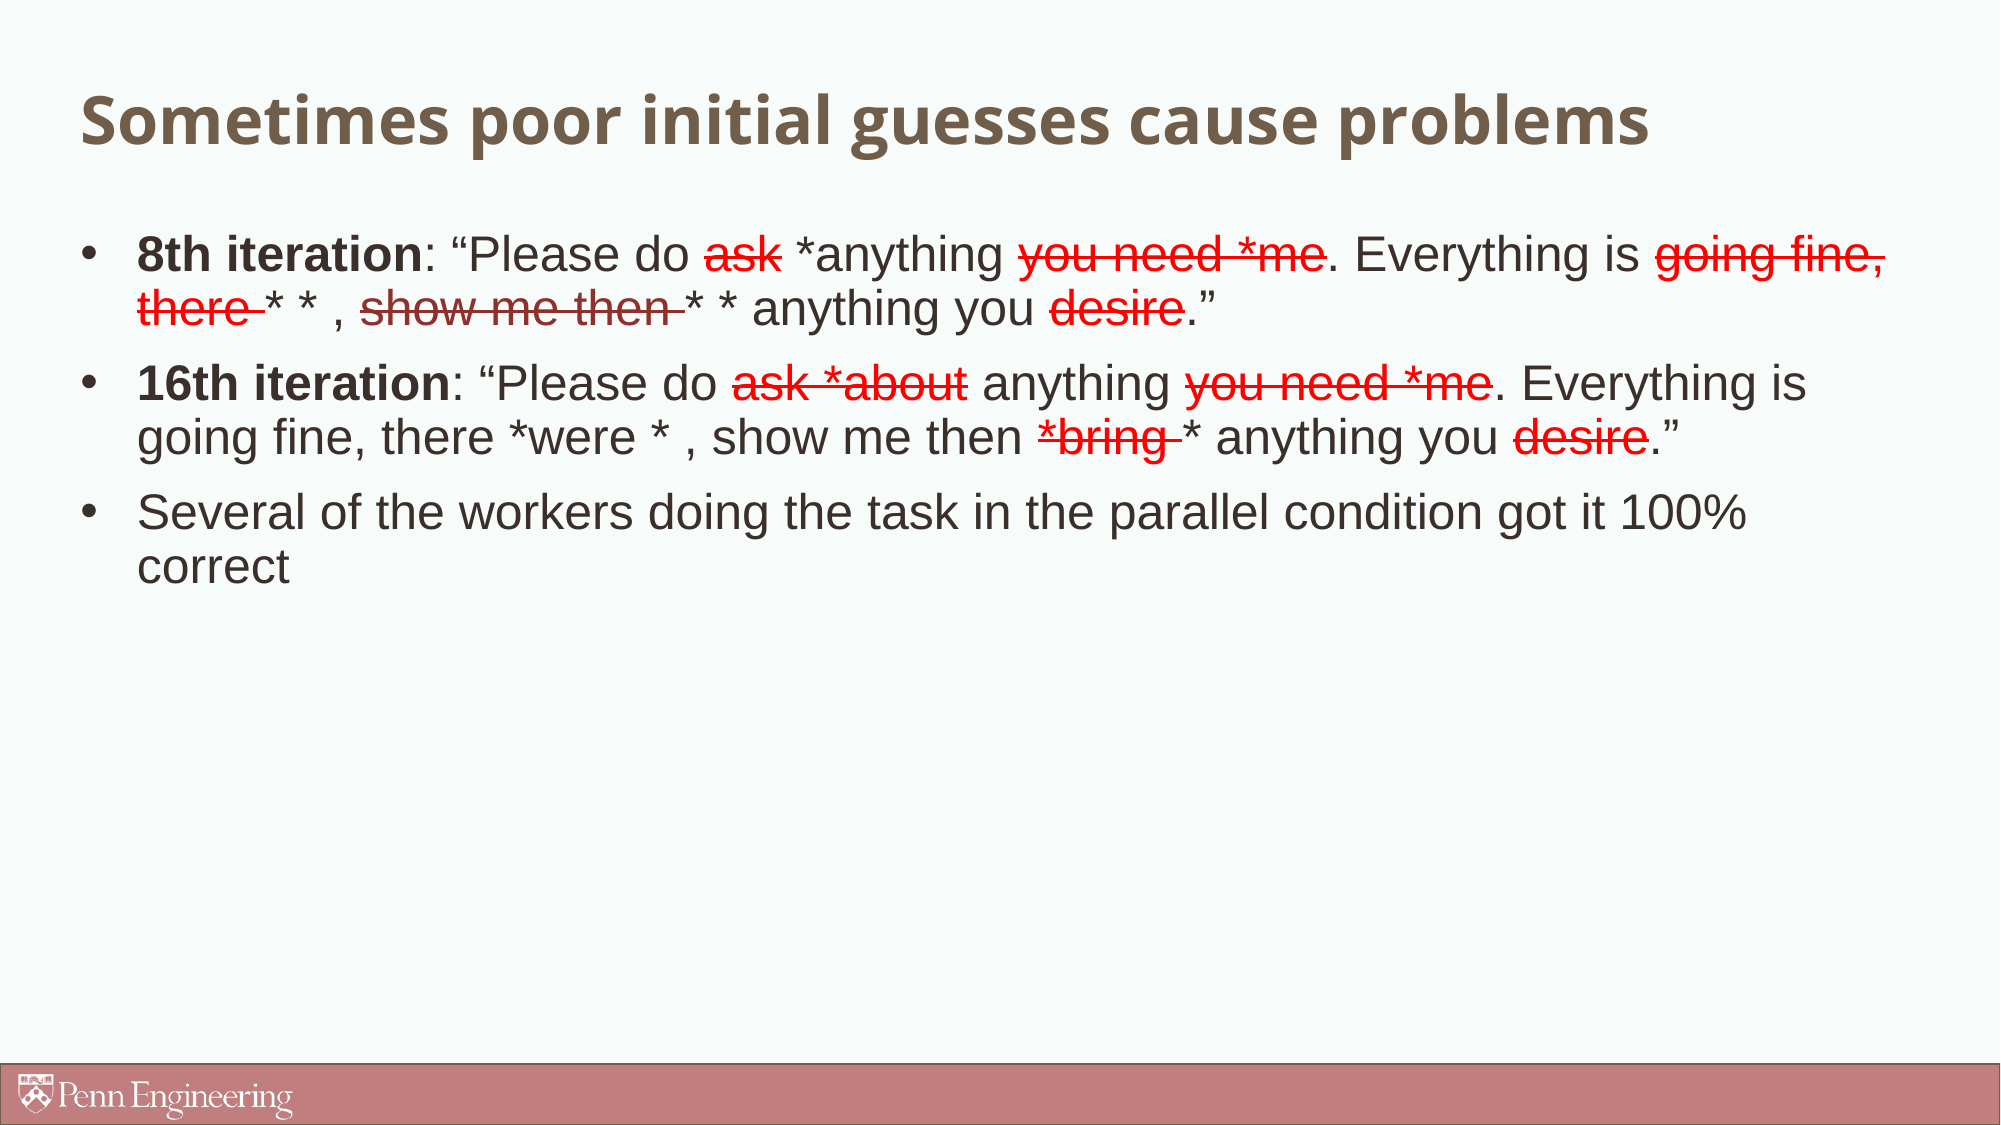

# Sometimes poor initial guesses cause problems
8th iteration: “Please do ask *anything you need *me. Everything is going fine, there * * , show me then * * anything you desire.”
16th iteration: “Please do ask *about anything you need *me. Everything is going fine, there *were * , show me then *bring * anything you desire.”
Several of the workers doing the task in the parallel condition got it 100% correct